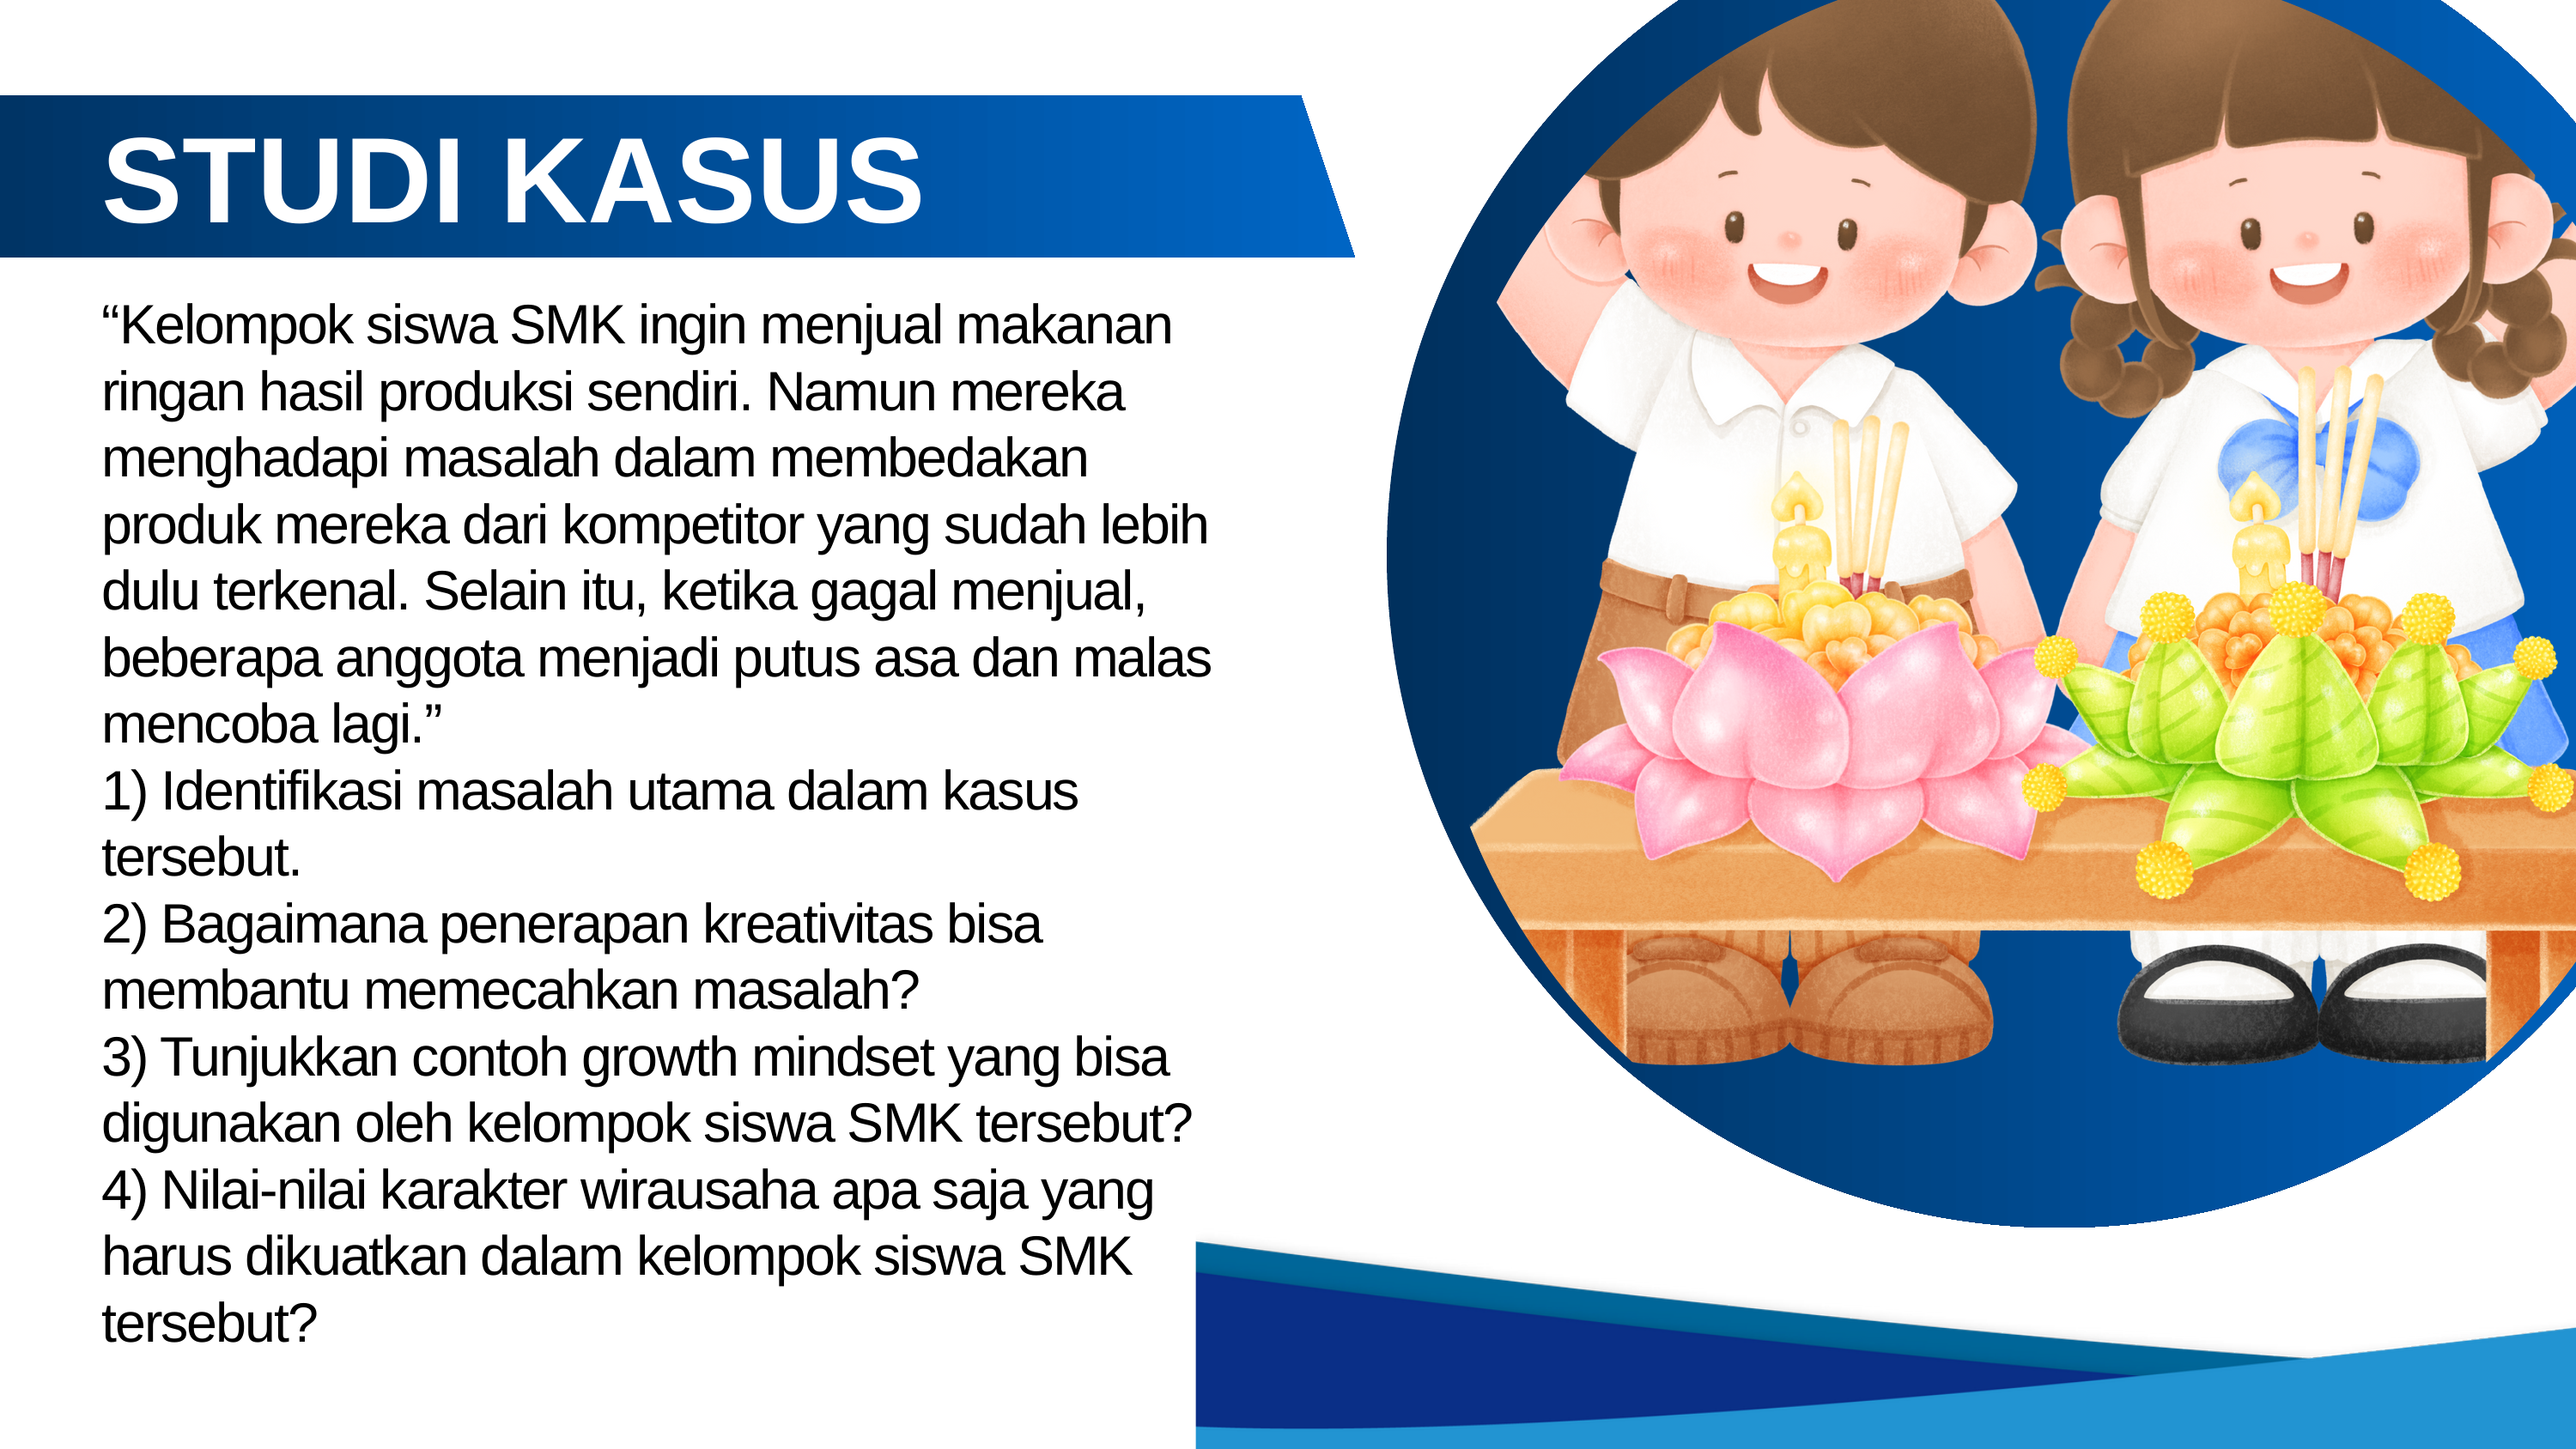

STUDI KASUS PERTAMA

“Kelompok siswa SMK ingin menjual makanan ringan hasil produksi sendiri. Namun mereka menghadapi masalah dalam membedakan produk mereka dari kompetitor yang sudah lebih dulu terkenal. Selain itu, ketika gagal menjual, beberapa anggota menjadi putus asa dan malas mencoba lagi.”
1) Identifikasi masalah utama dalam kasus tersebut.
2) Bagaimana penerapan kreativitas bisa membantu memecahkan masalah?
3) Tunjukkan contoh growth mindset yang bisa digunakan oleh kelompok siswa SMK tersebut?
4) Nilai-nilai karakter wirausaha apa saja yang harus dikuatkan dalam kelompok siswa SMK tersebut?